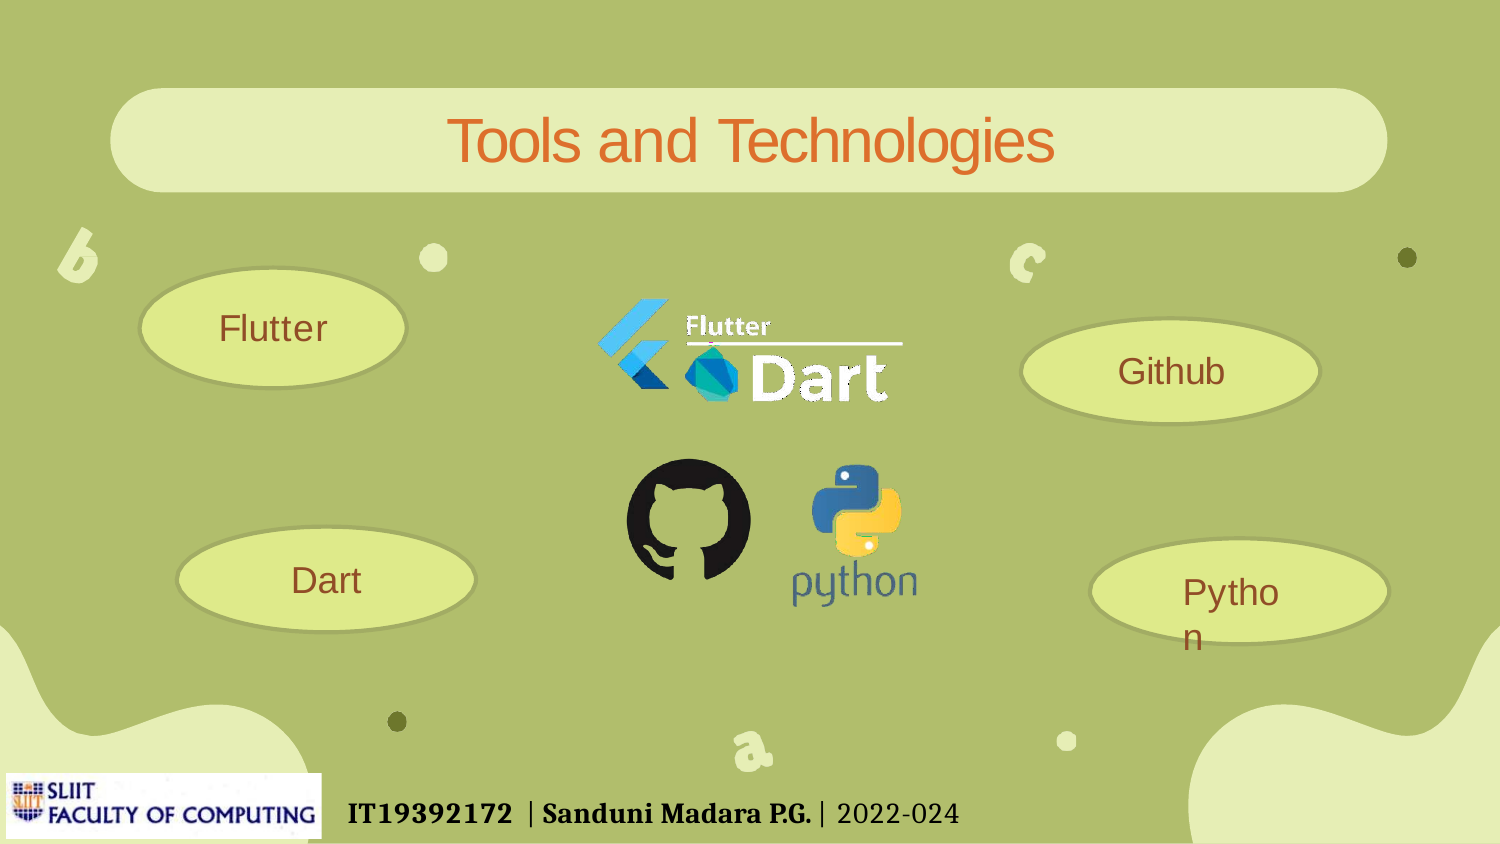

# Tools and Technologies

Flutter

Github

Dart
Python

IT19392172 | Sanduni Madara P.G. | 2022-024